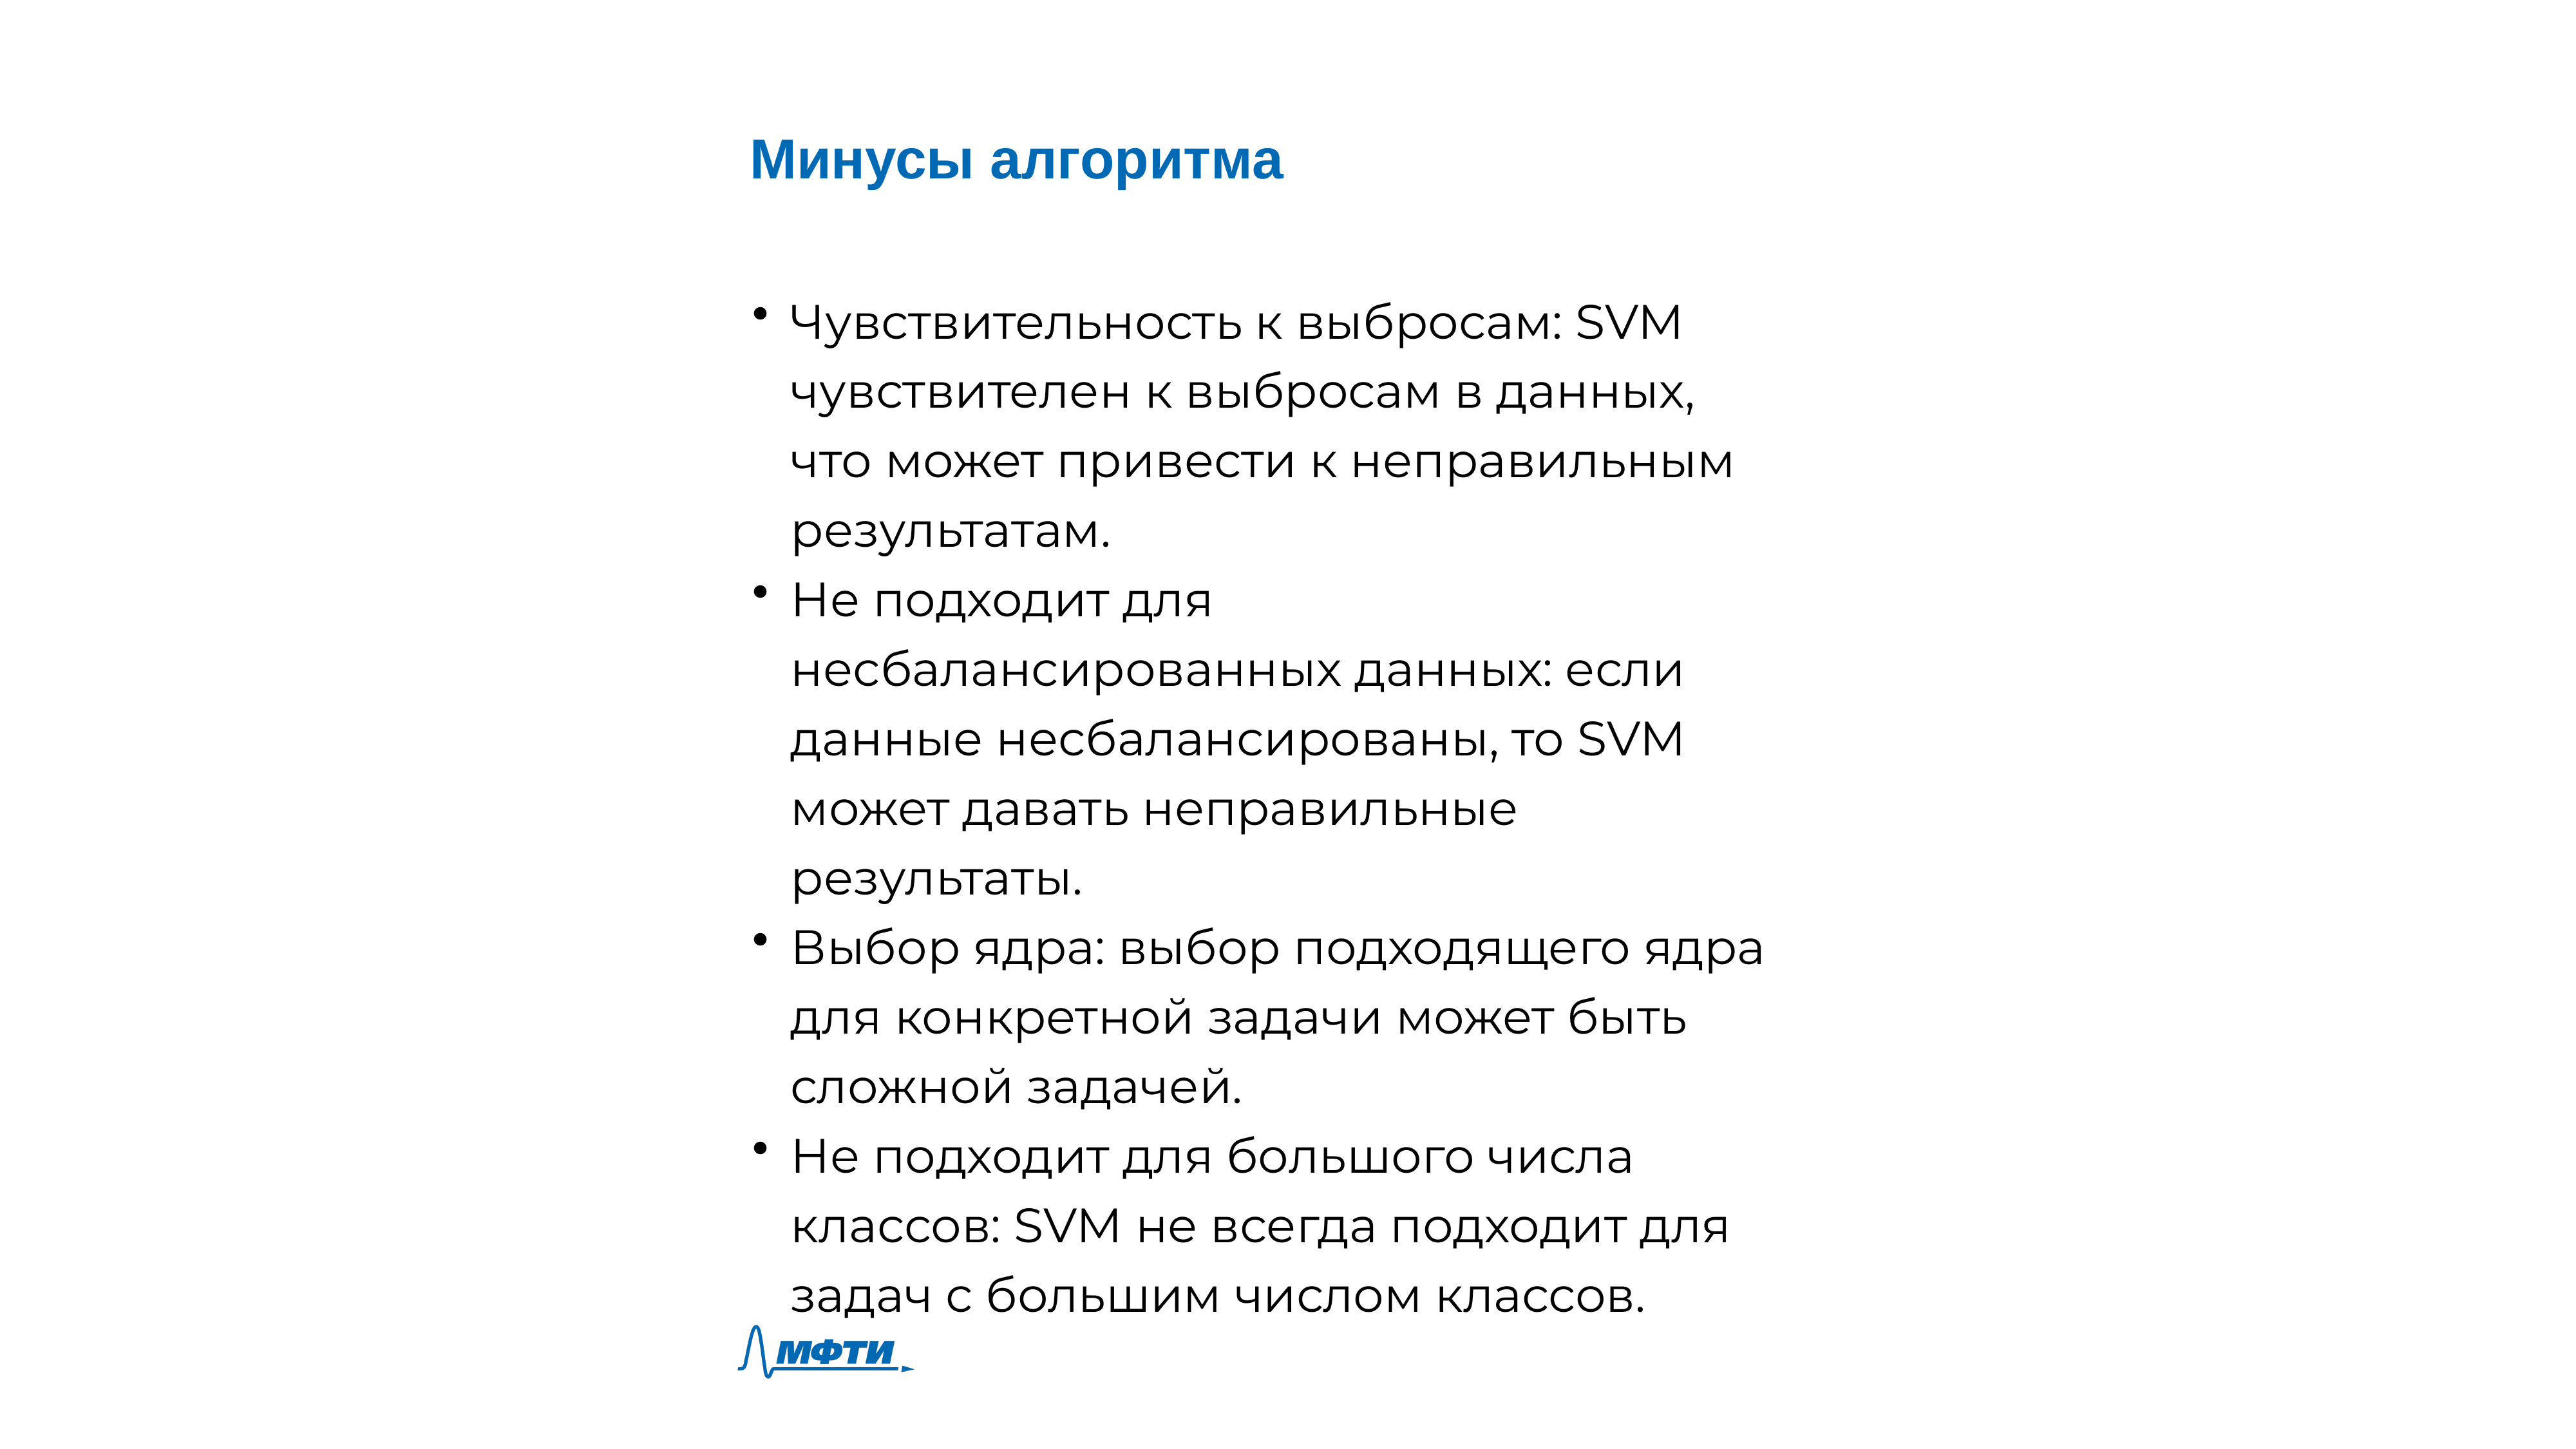

Минусы алгоритма
Чувствительность к выбросам: SVM чувствителен к выбросам в данных, что может привести к неправильным результатам.
Не подходит для несбалансированных данных: если данные несбалансированы, то SVM может давать неправильные результаты.
Выбор ядра: выбор подходящего ядра для конкретной задачи может быть сложной задачей.
Не подходит для большого числа классов: SVM не всегда подходит для задач с большим числом классов.